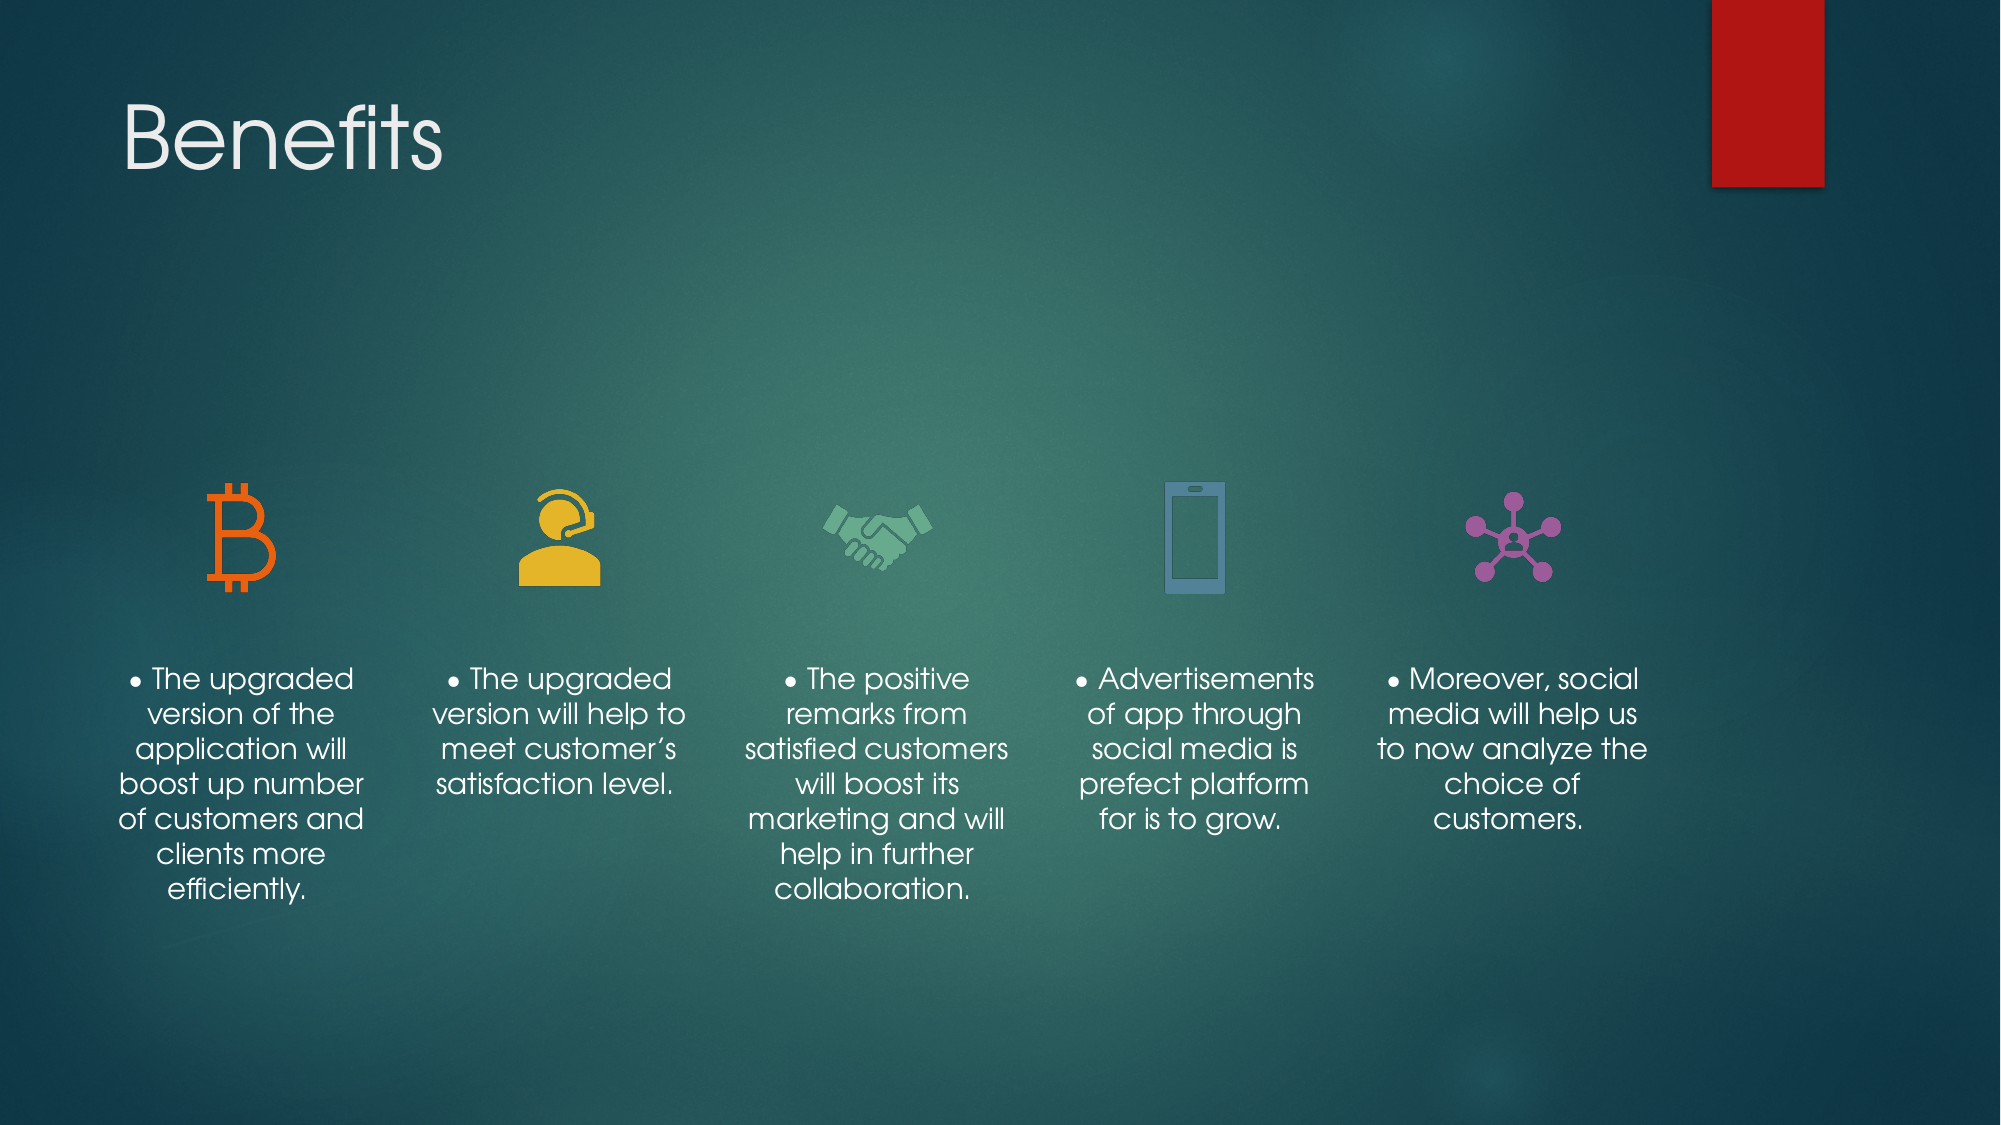

# Benefits
• The upgraded version of the application will boost up number of customers and clients more efficiently.
• The upgraded version will help to meet customer’s satisfaction level.
• The positive remarks from satisfied customers will boost its marketing and will help in further collaboration.
• Advertisements of app through social media is prefect platform for is to grow.
• Moreover, social media will help us to now analyze the choice of customers.